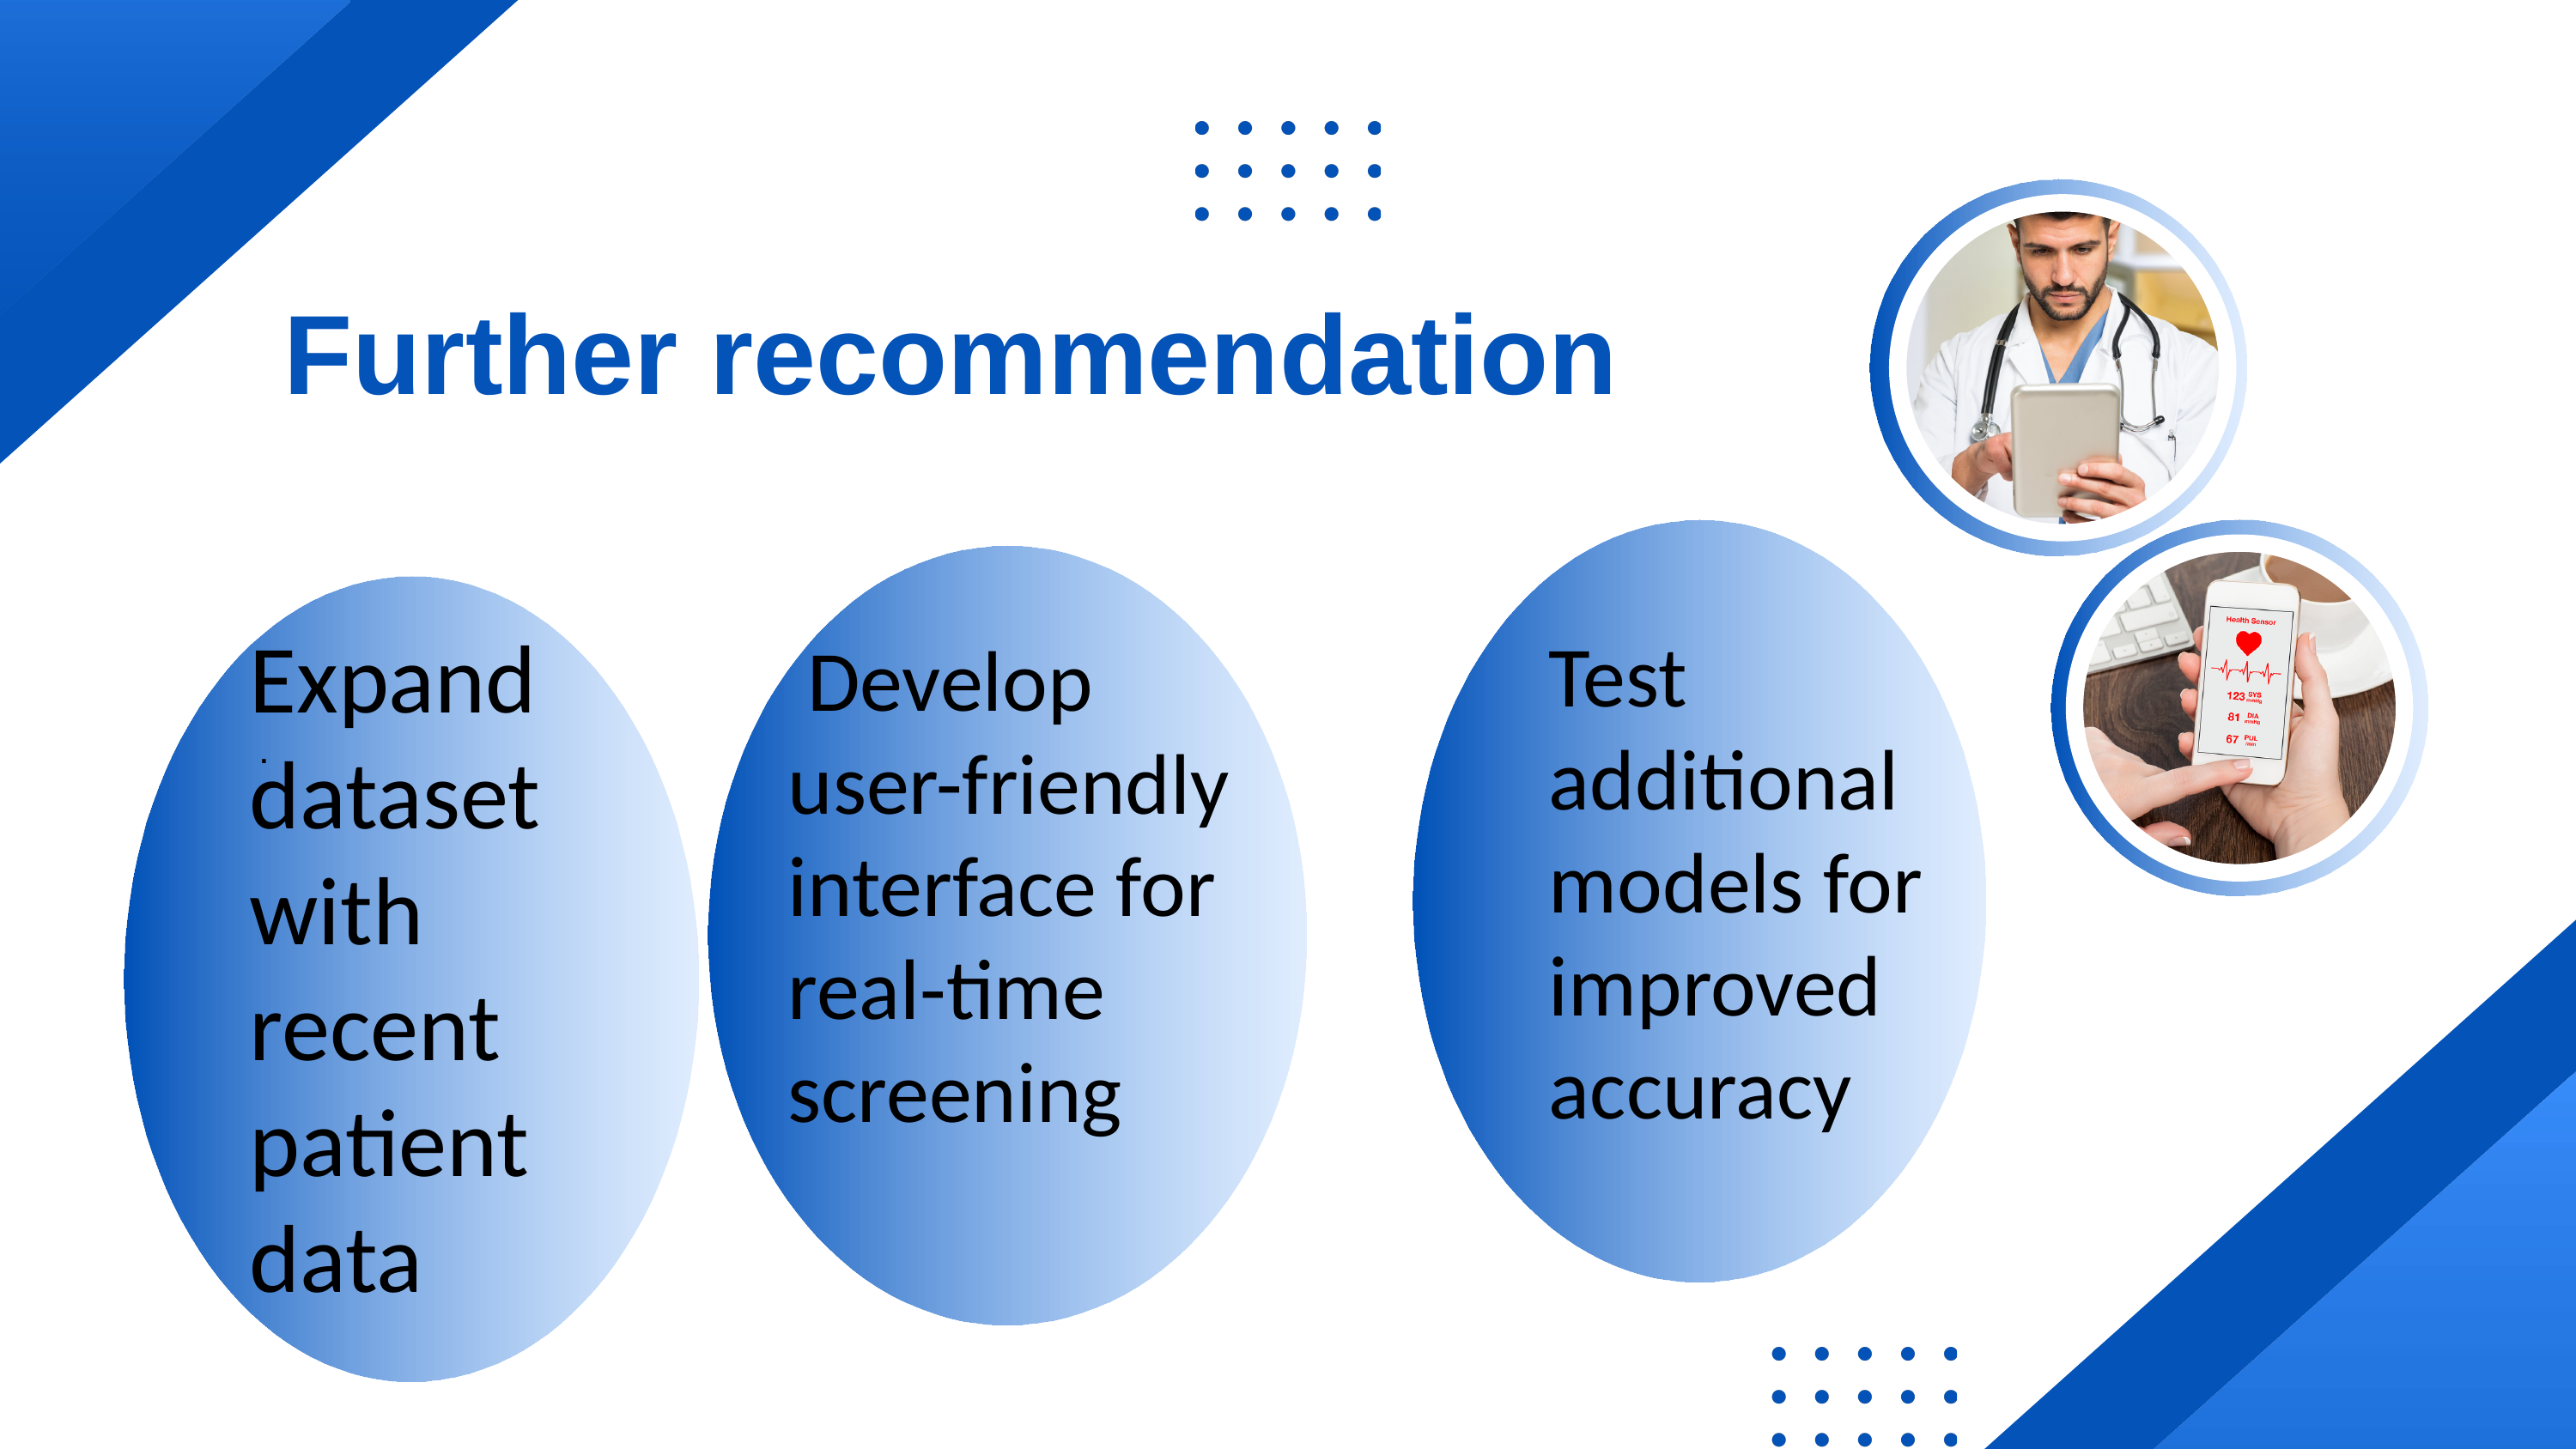

Further recommendation

Expand dataset with recent patient data
Test additional models for improved accuracy
 Develop user-friendly interface for real-time screening
.